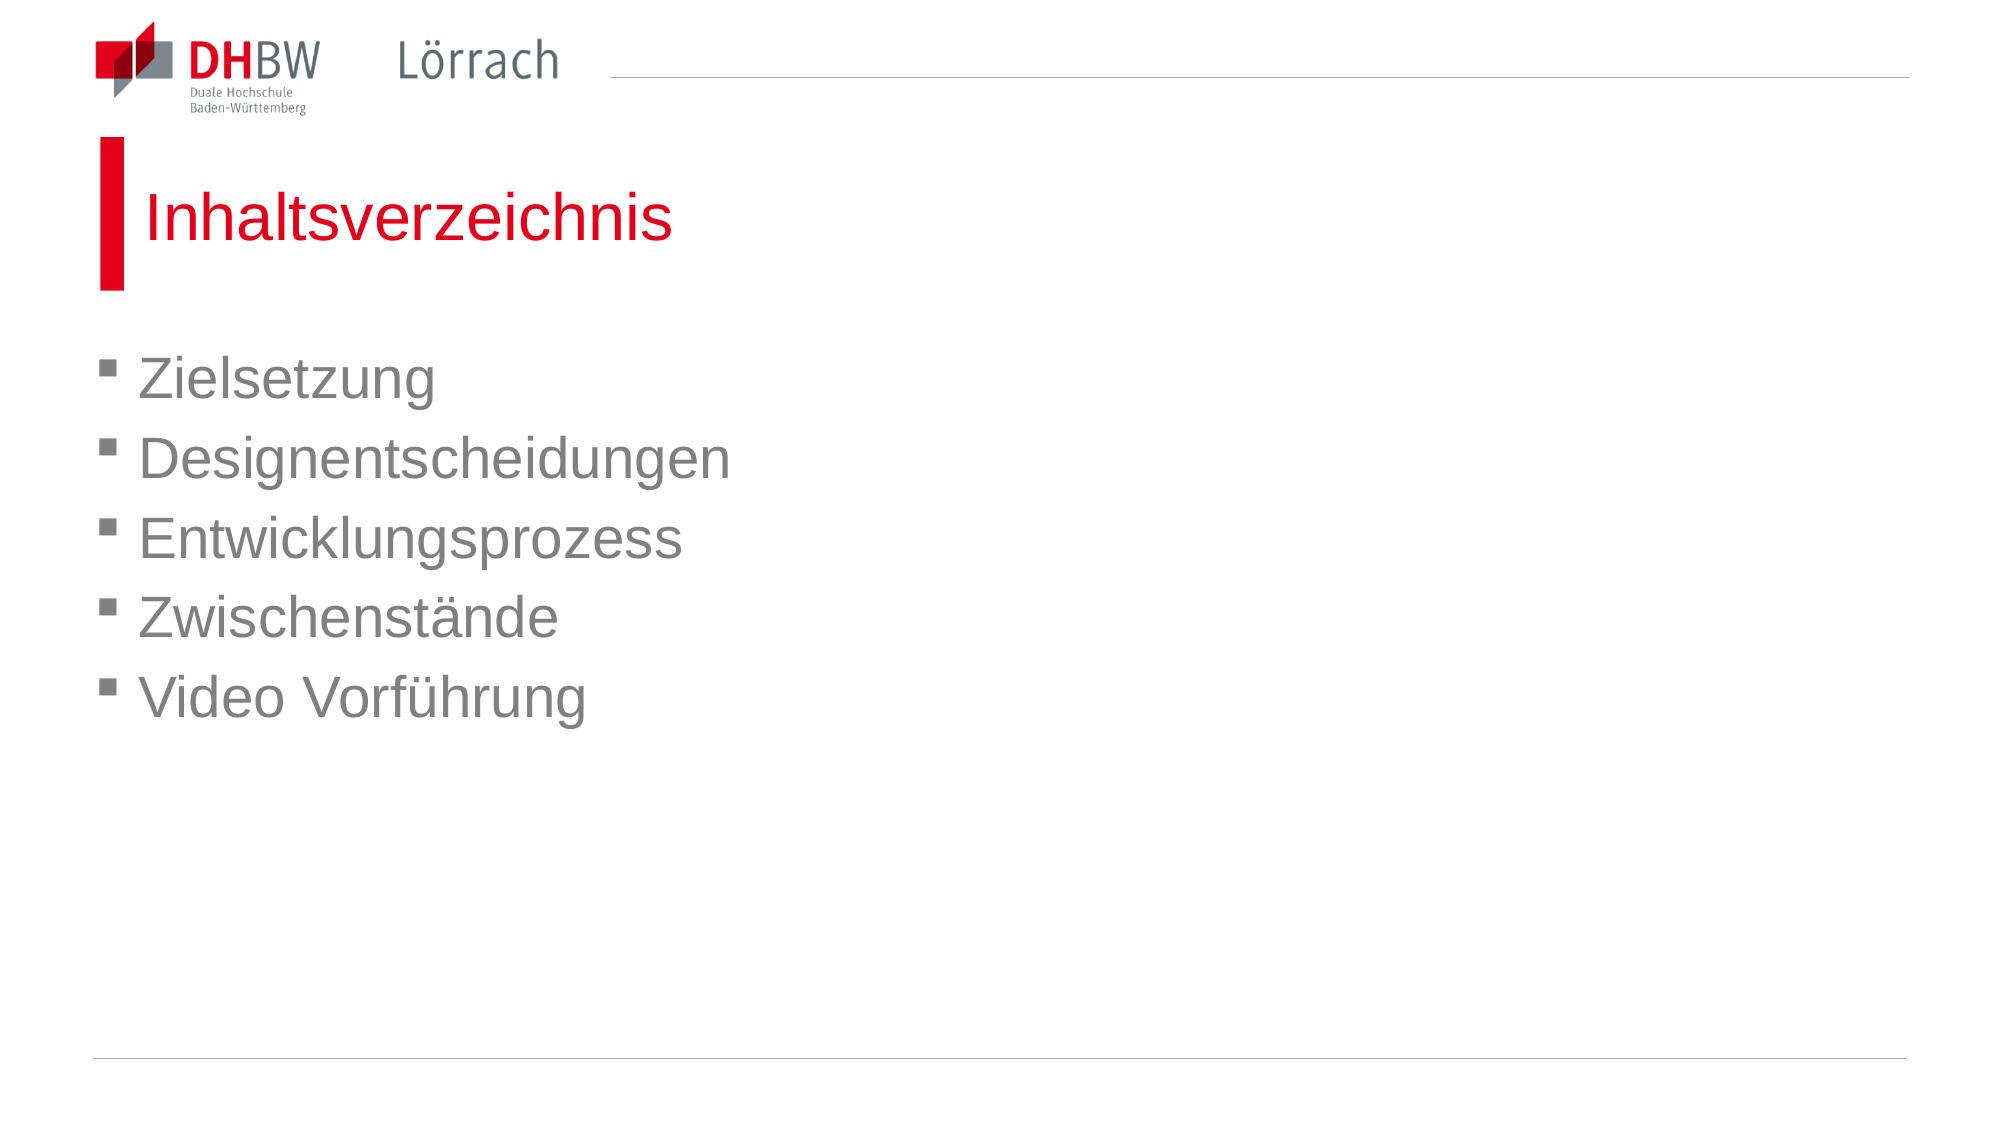

# Inhaltsverzeichnis
Zielsetzung
Designentscheidungen
Entwicklungsprozess
Zwischenstände
Video Vorführung